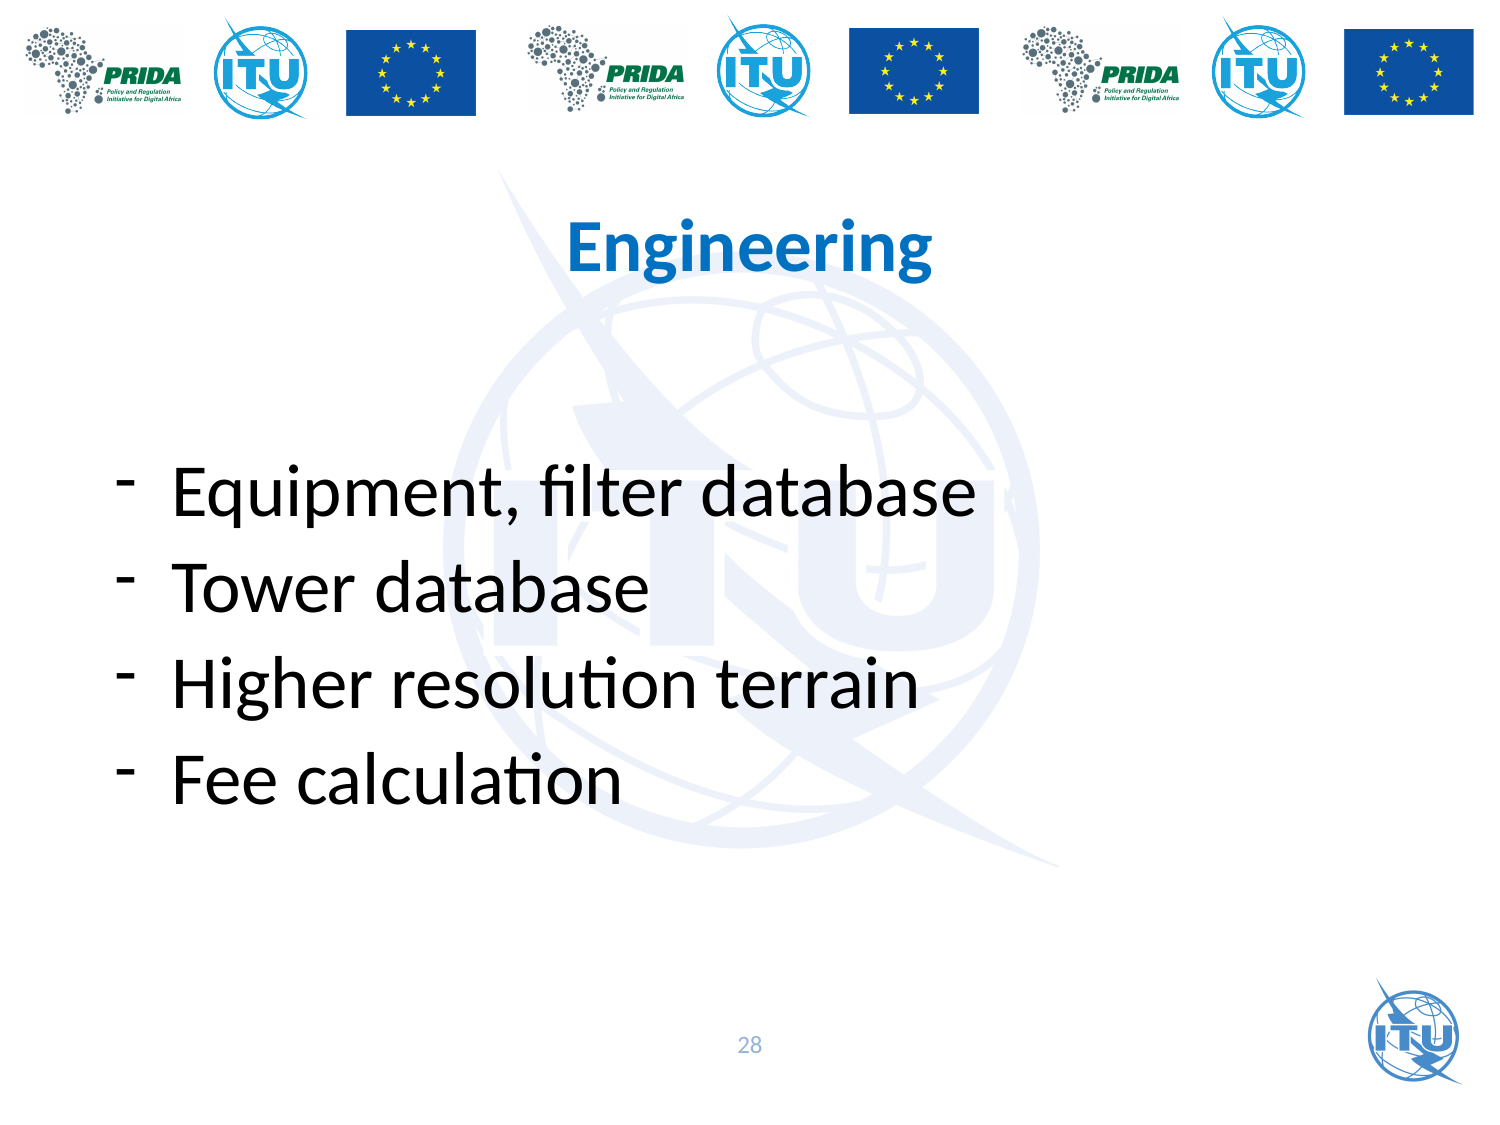

Engineering

Equipment, filter database
Tower database
Higher resolution terrain
Fee calculation
28